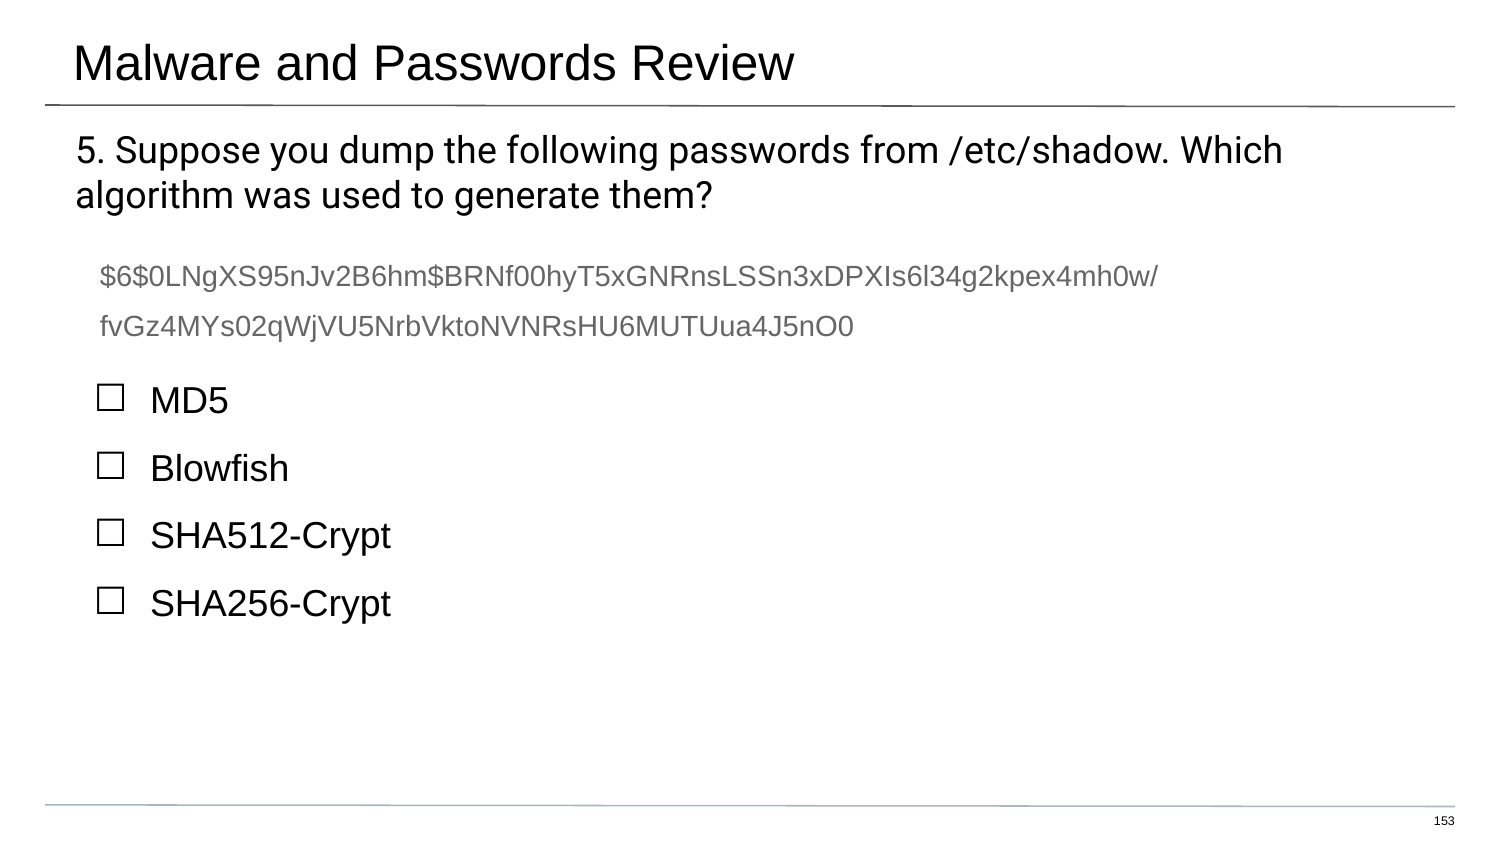

# Malware and Passwords Review
5. Suppose you dump the following passwords from /etc/shadow. Which algorithm was used to generate them?

$6$0LNgXS95nJv2B6hm$BRNf00hyT5xGNRnsLSSn3xDPXIs6l34g2kpex4mh0w/fvGz4MYs02qWjVU5NrbVktoNVNRsHU6MUTUua4J5nO0

MD5
Blowfish
SHA512-Crypt
SHA256-Crypt

153